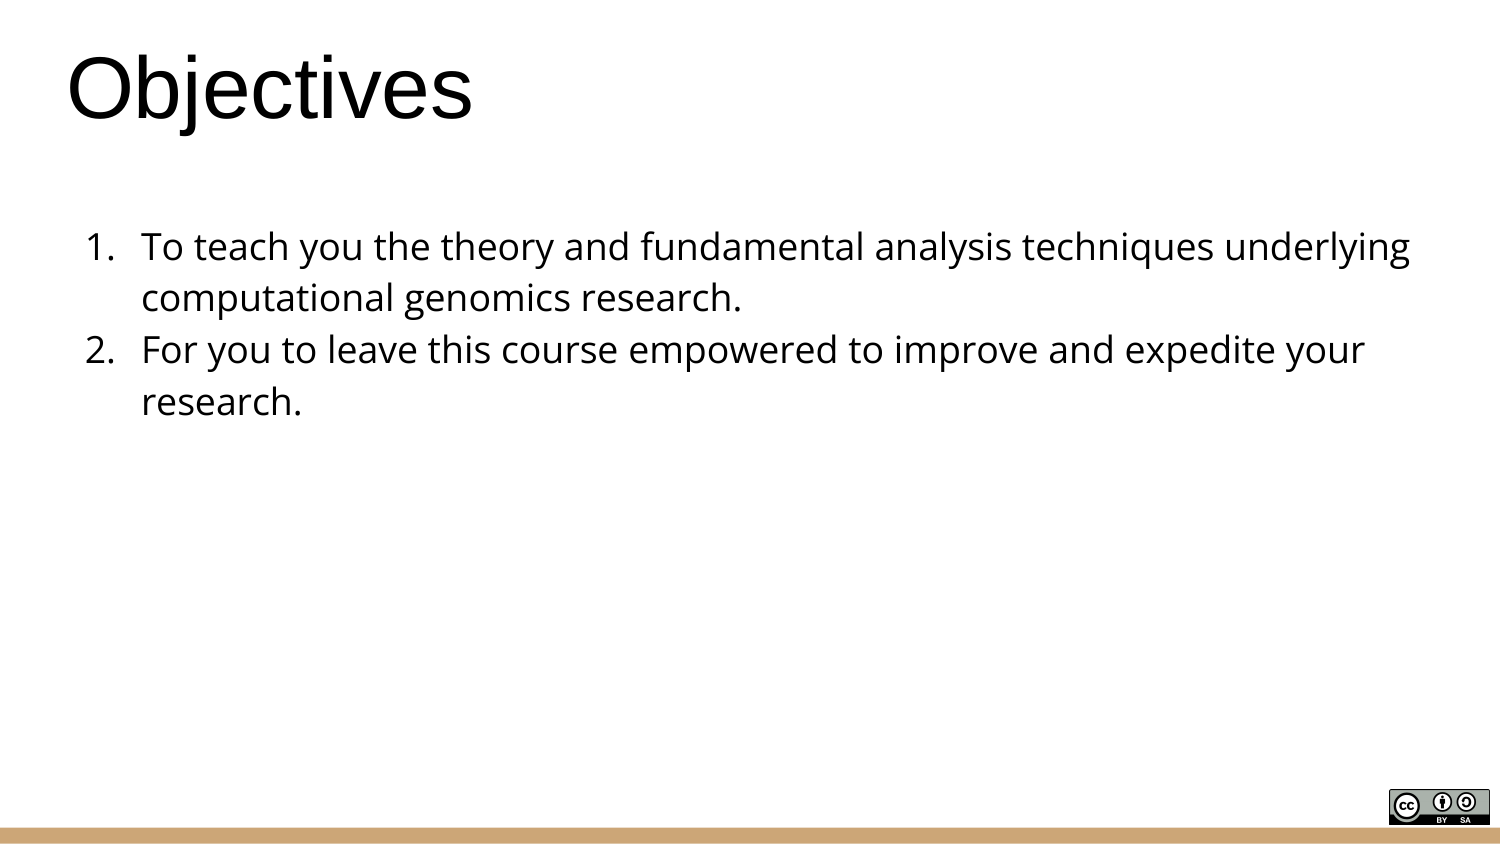

# Objectives
To teach you the theory and fundamental analysis techniques underlying computational genomics research.
For you to leave this course empowered to improve and expedite your research.